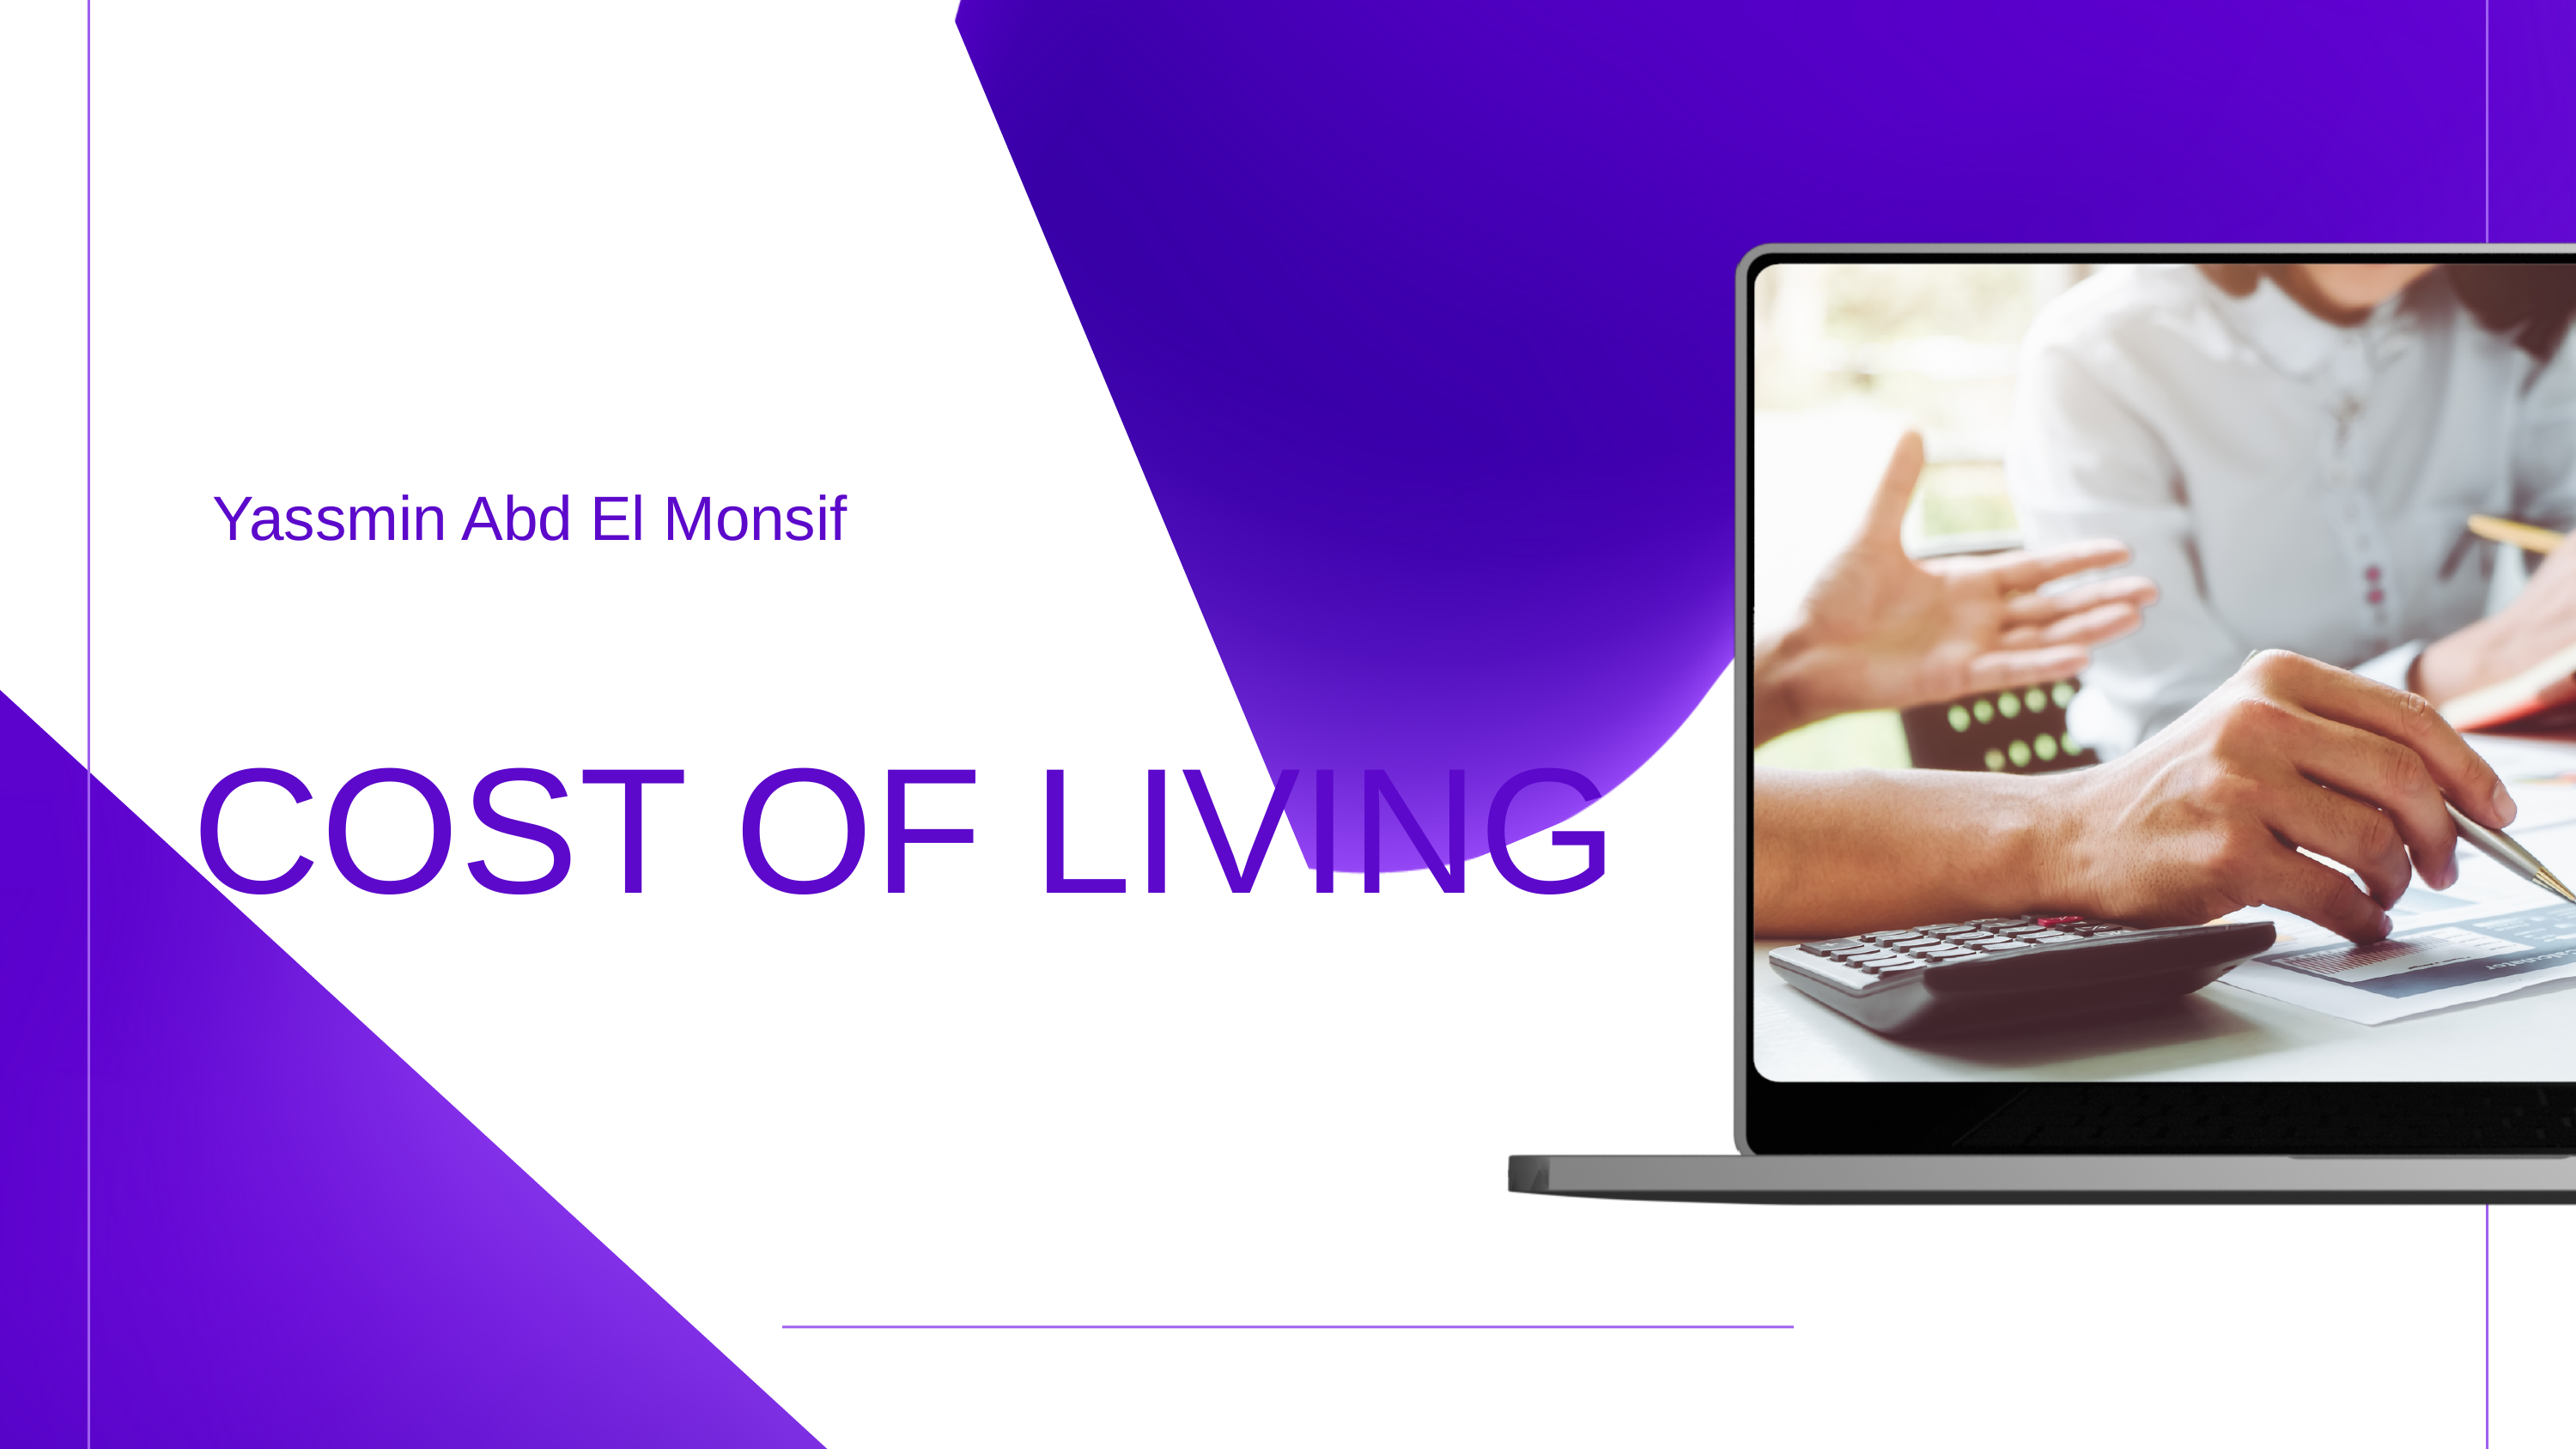

Yassmin Abd El Monsif

COST OF LIVING

CLIENT: WARNER & SPENCER